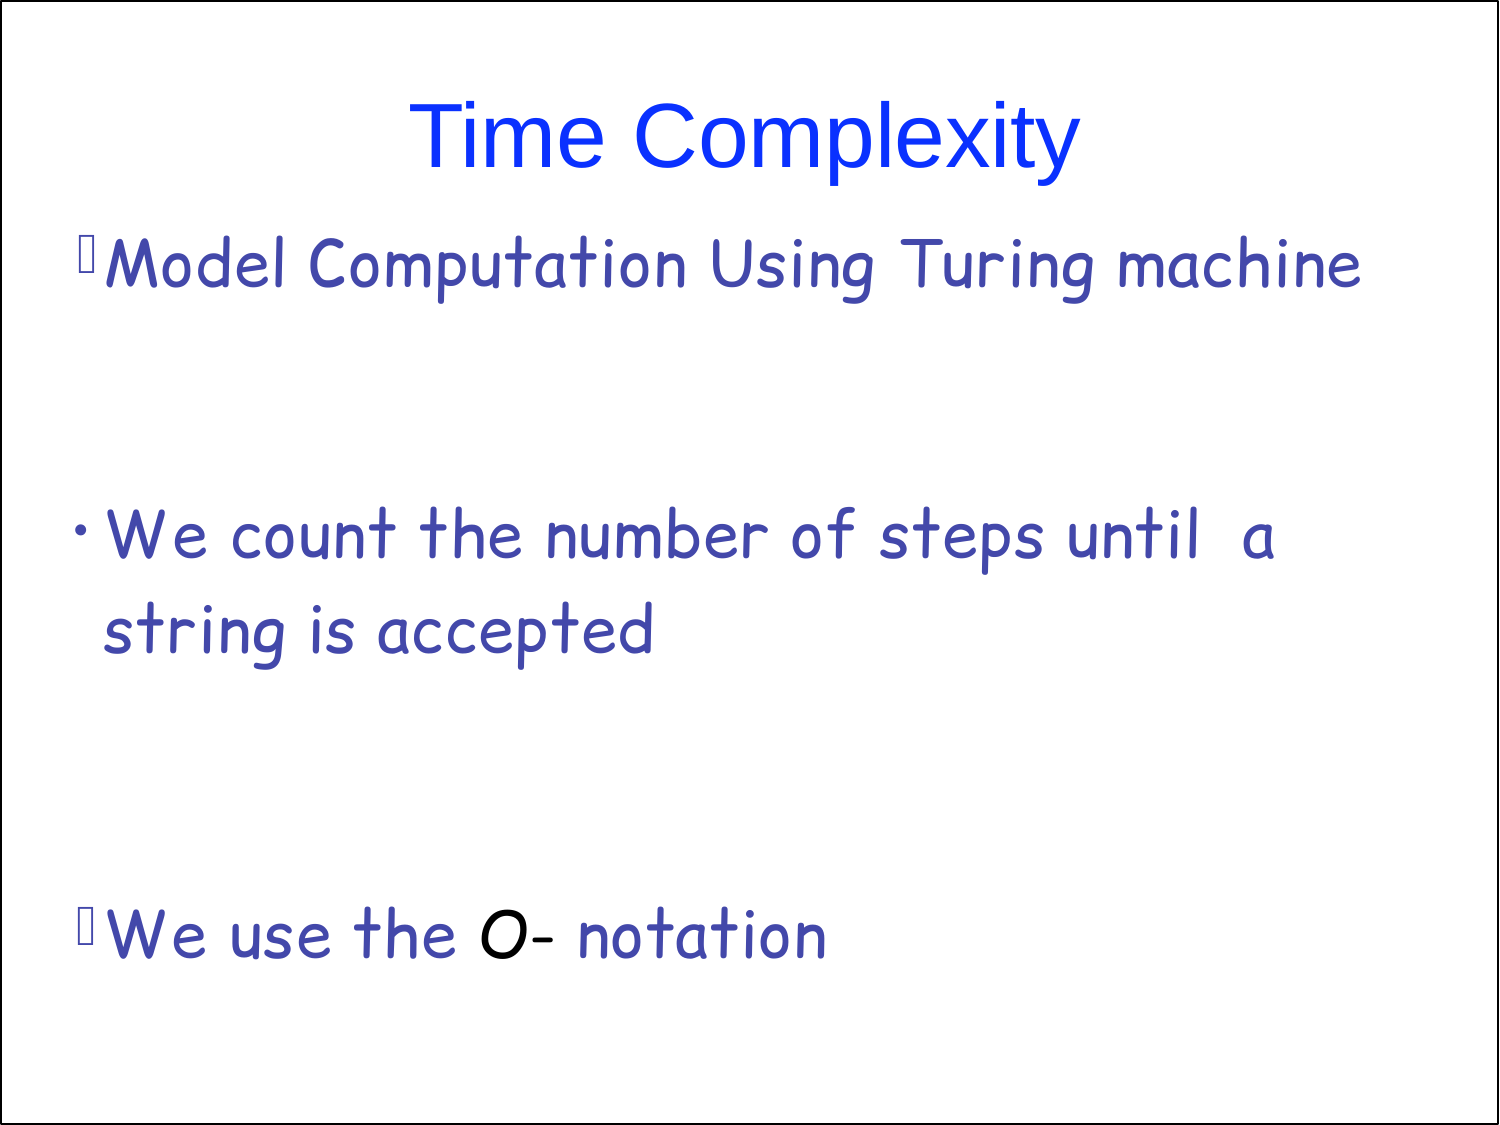

Time Complexity
Model Computation Using Turing machine

We count the number of steps until  a string is accepted
We use the O- notation